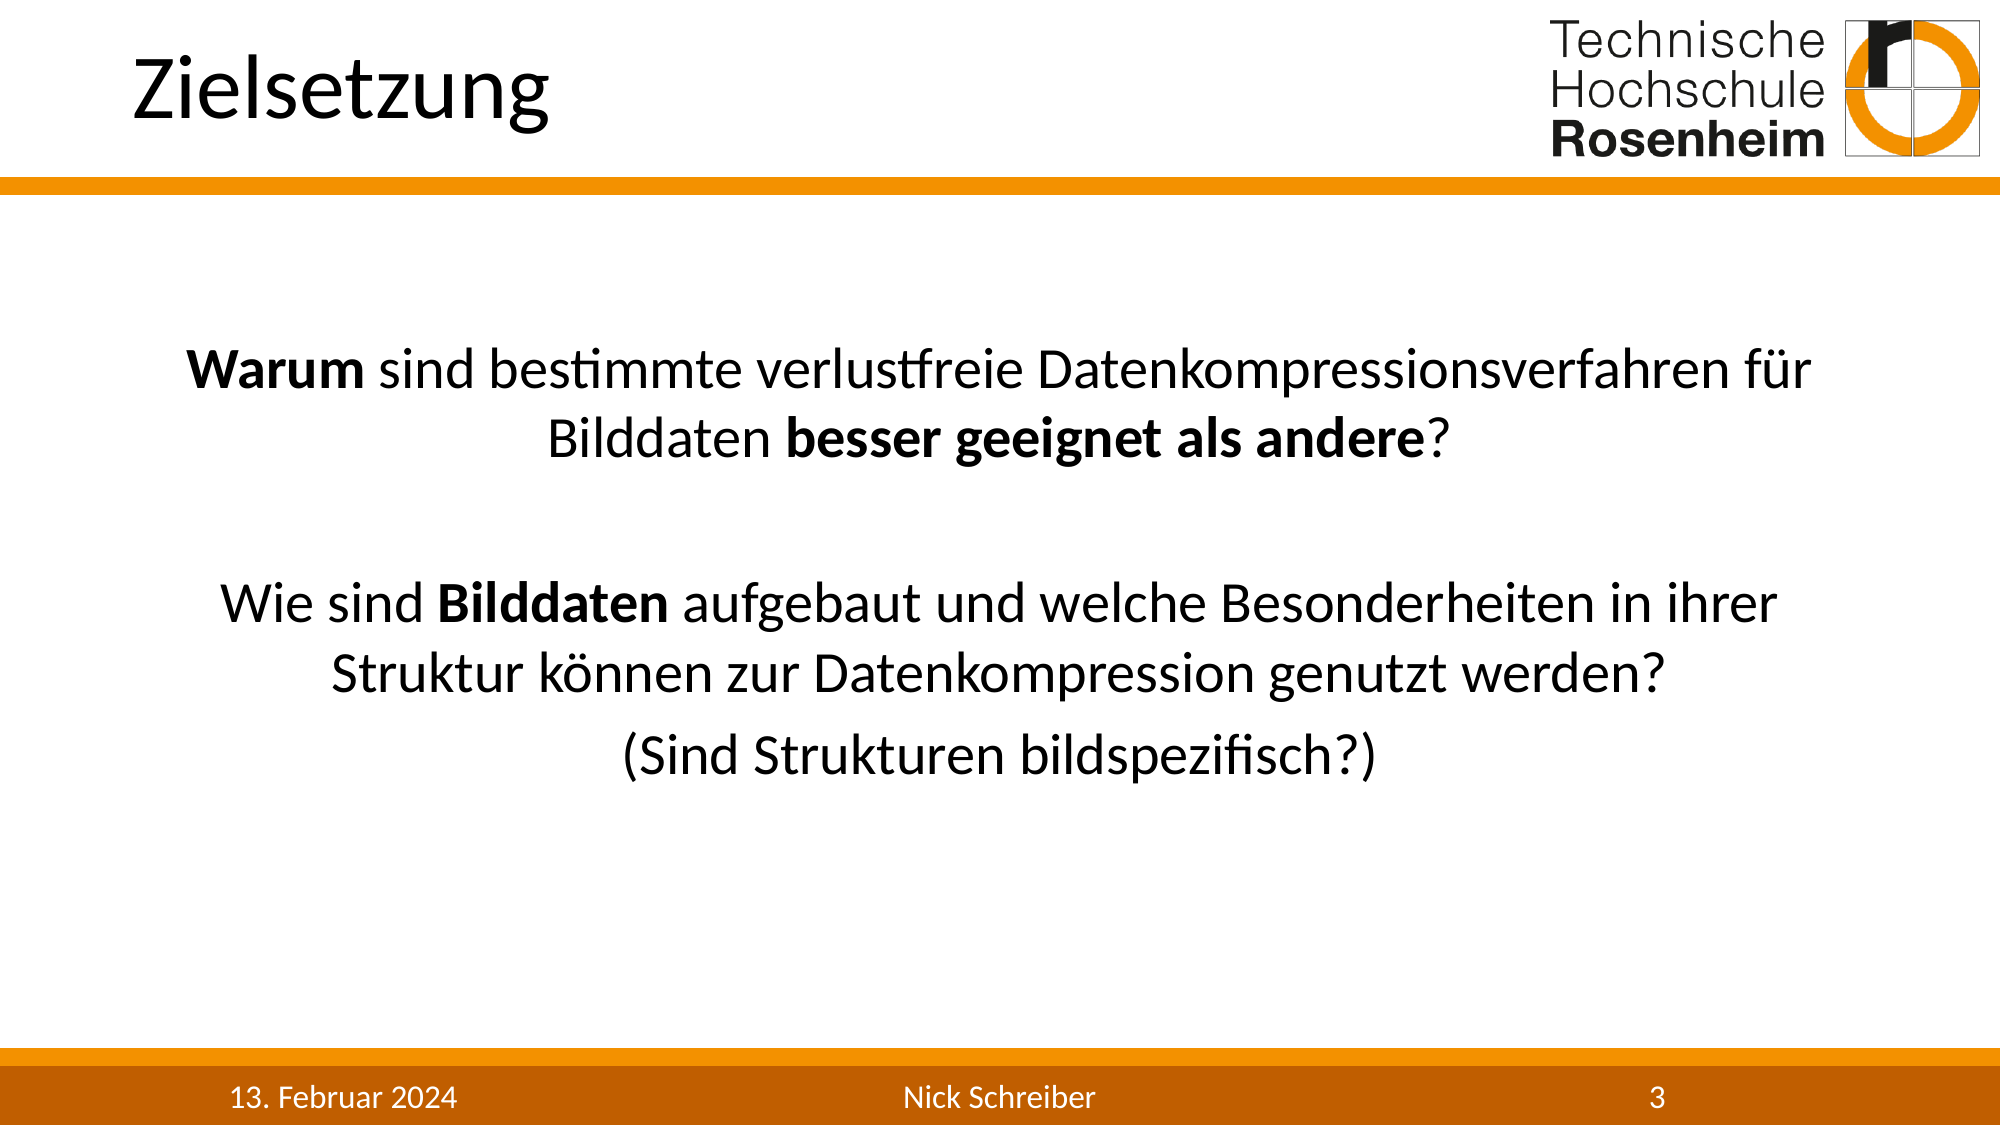

# Zielsetzung

Warum sind bestimmte verlustfreie Datenkompressionsverfahren für Bilddaten besser geeignet als andere?

Wie sind Bilddaten aufgebaut und welche Besonderheiten in ihrer Struktur können zur Datenkompression genutzt werden?
(Sind Strukturen bildspezifisch?)
13. Februar 2024
Nick Schreiber
3